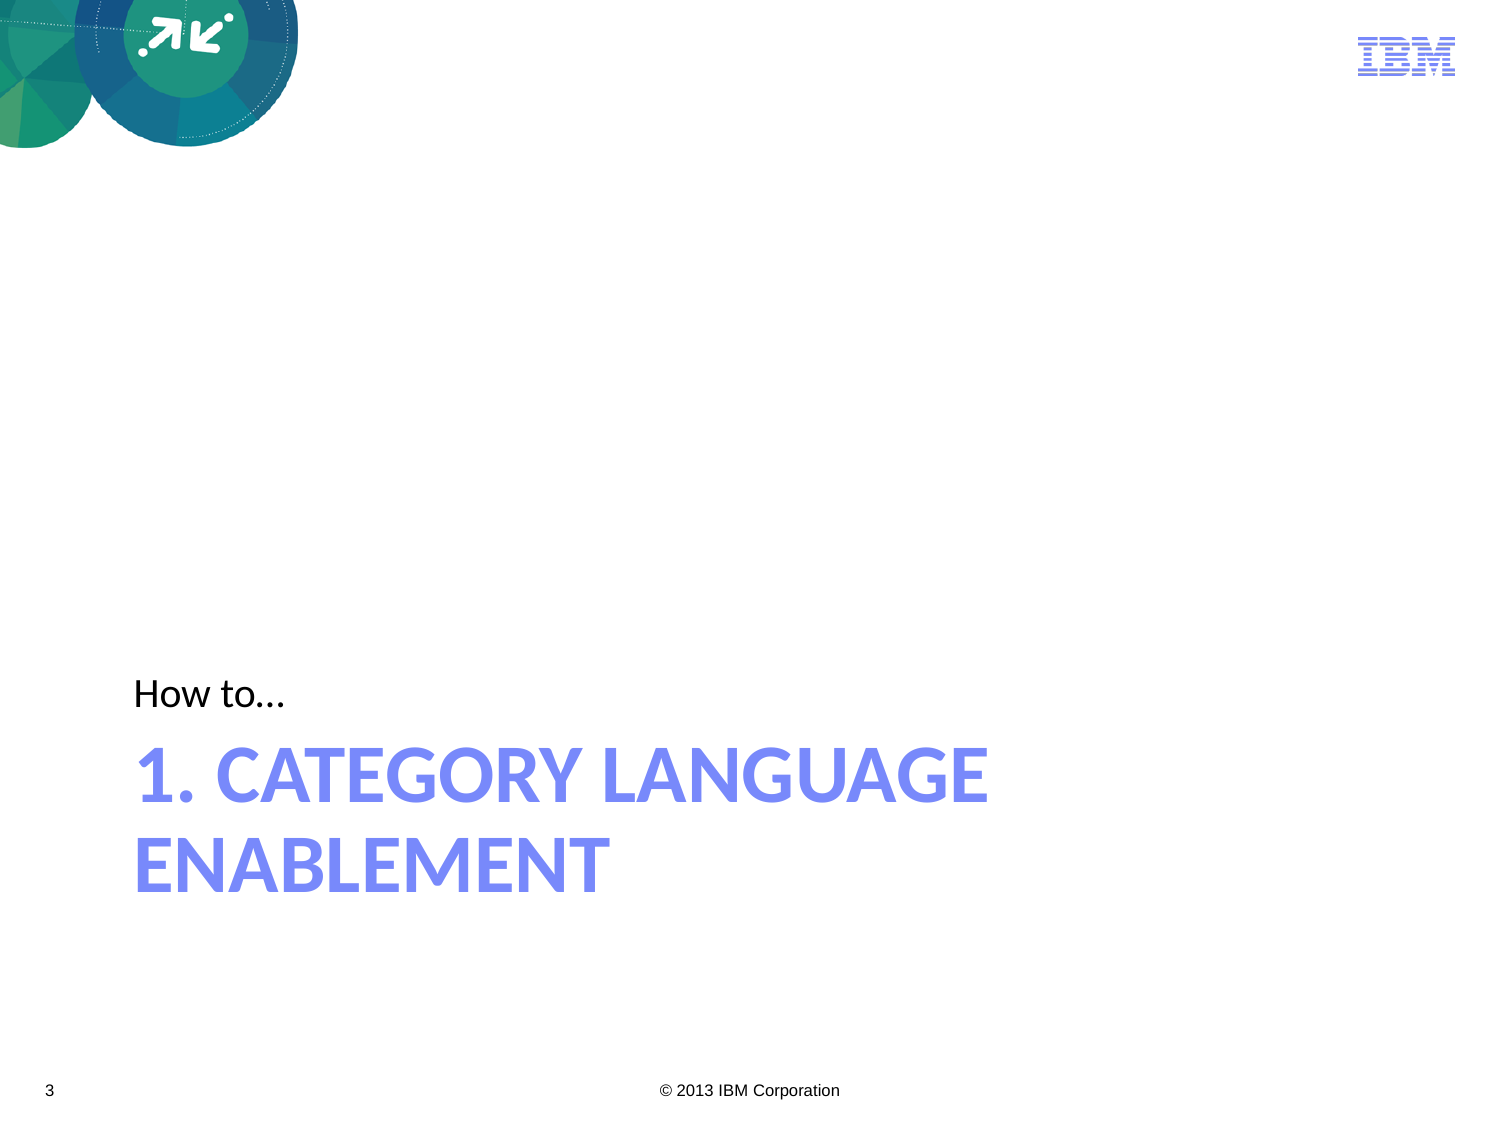

How to…
# 1. Category Language Enablement
3